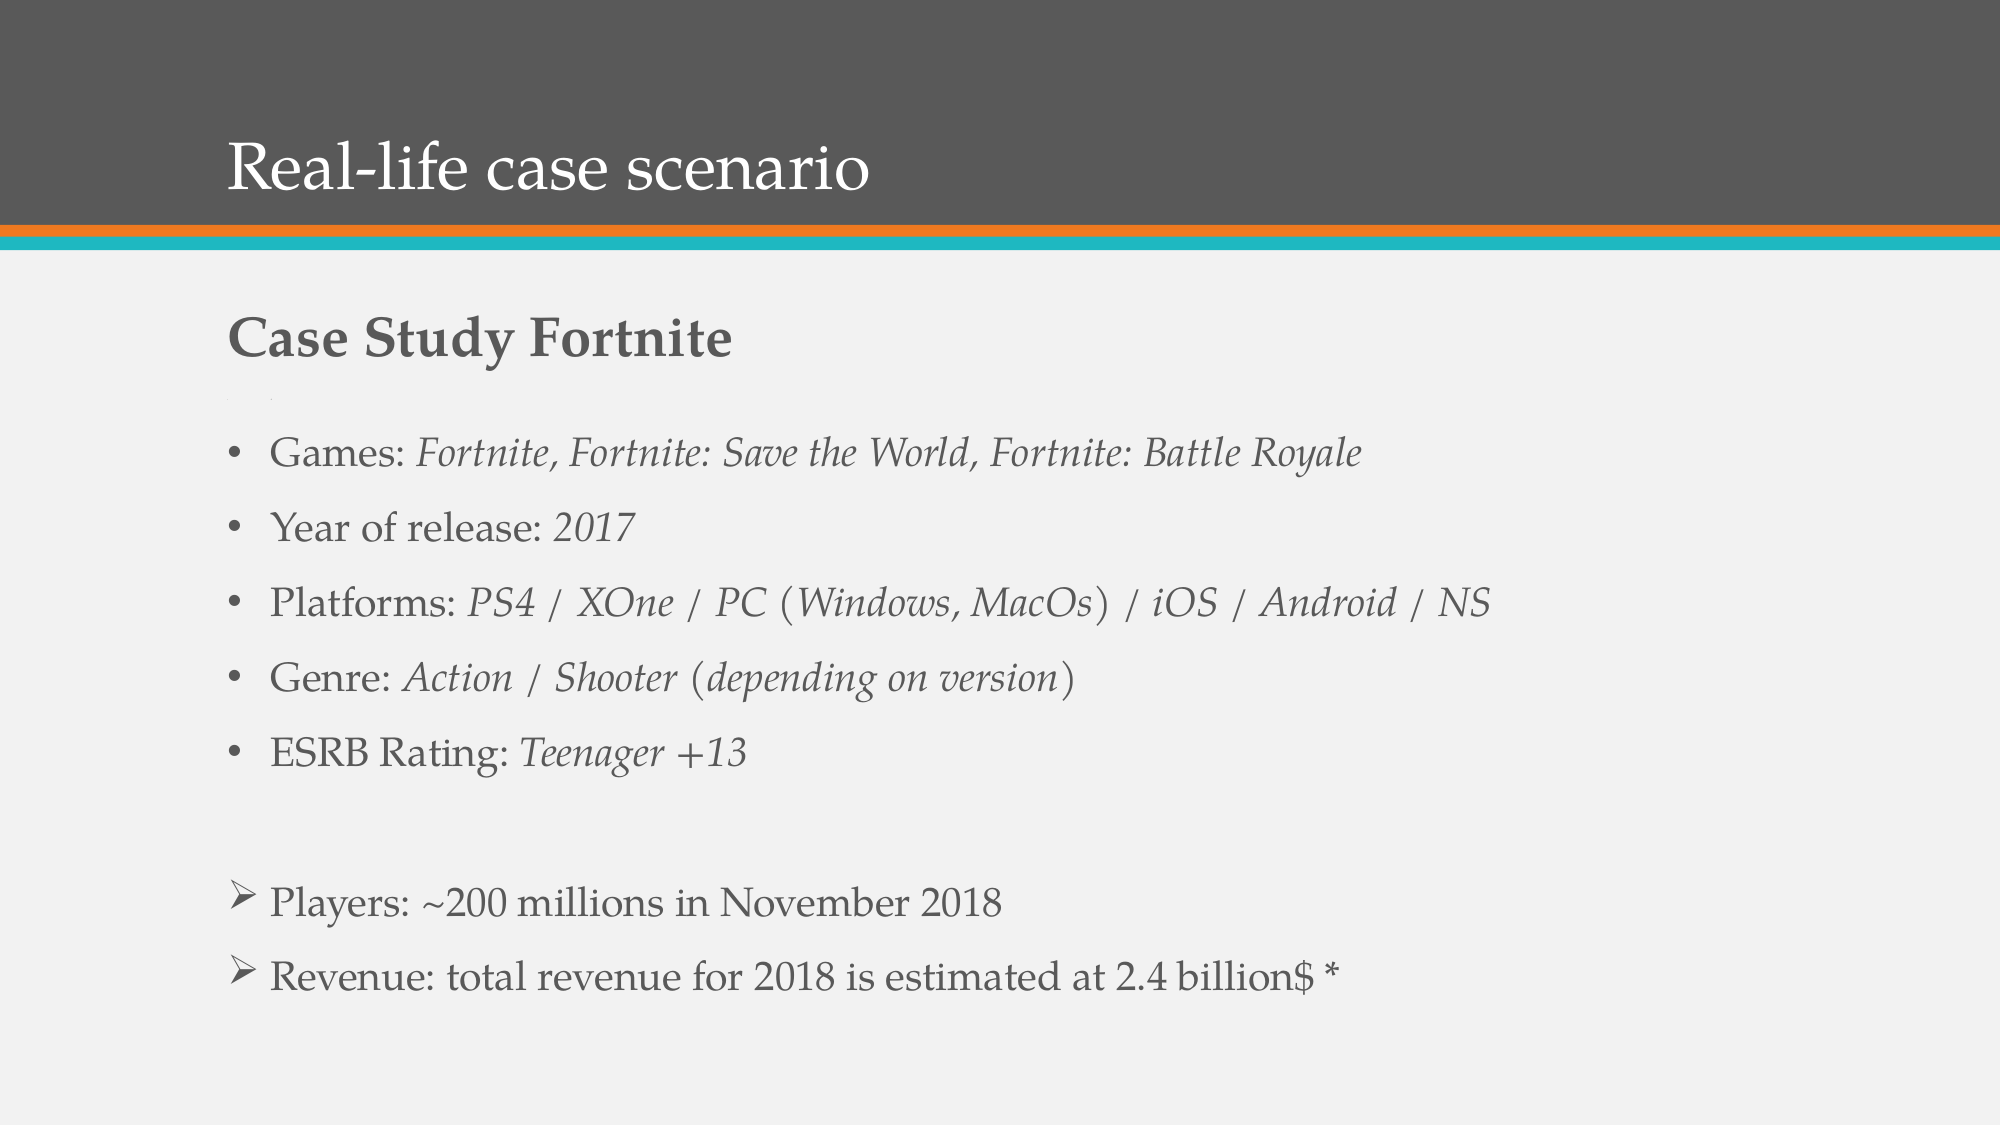

# Real-life case scenario
Case Study Fortnite
C
Games: Fortnite, Fortnite: Save the World, Fortnite: Battle Royale
Year of release: 2017
Platforms: PS4 / XOne / PC (Windows, MacOs) / iOS / Android / NS
Genre: Action / Shooter (depending on version)
ESRB Rating: Teenager +13

Players: ~200 millions in November 2018
Revenue: total revenue for 2018 is estimated at 2.4 billion$ *